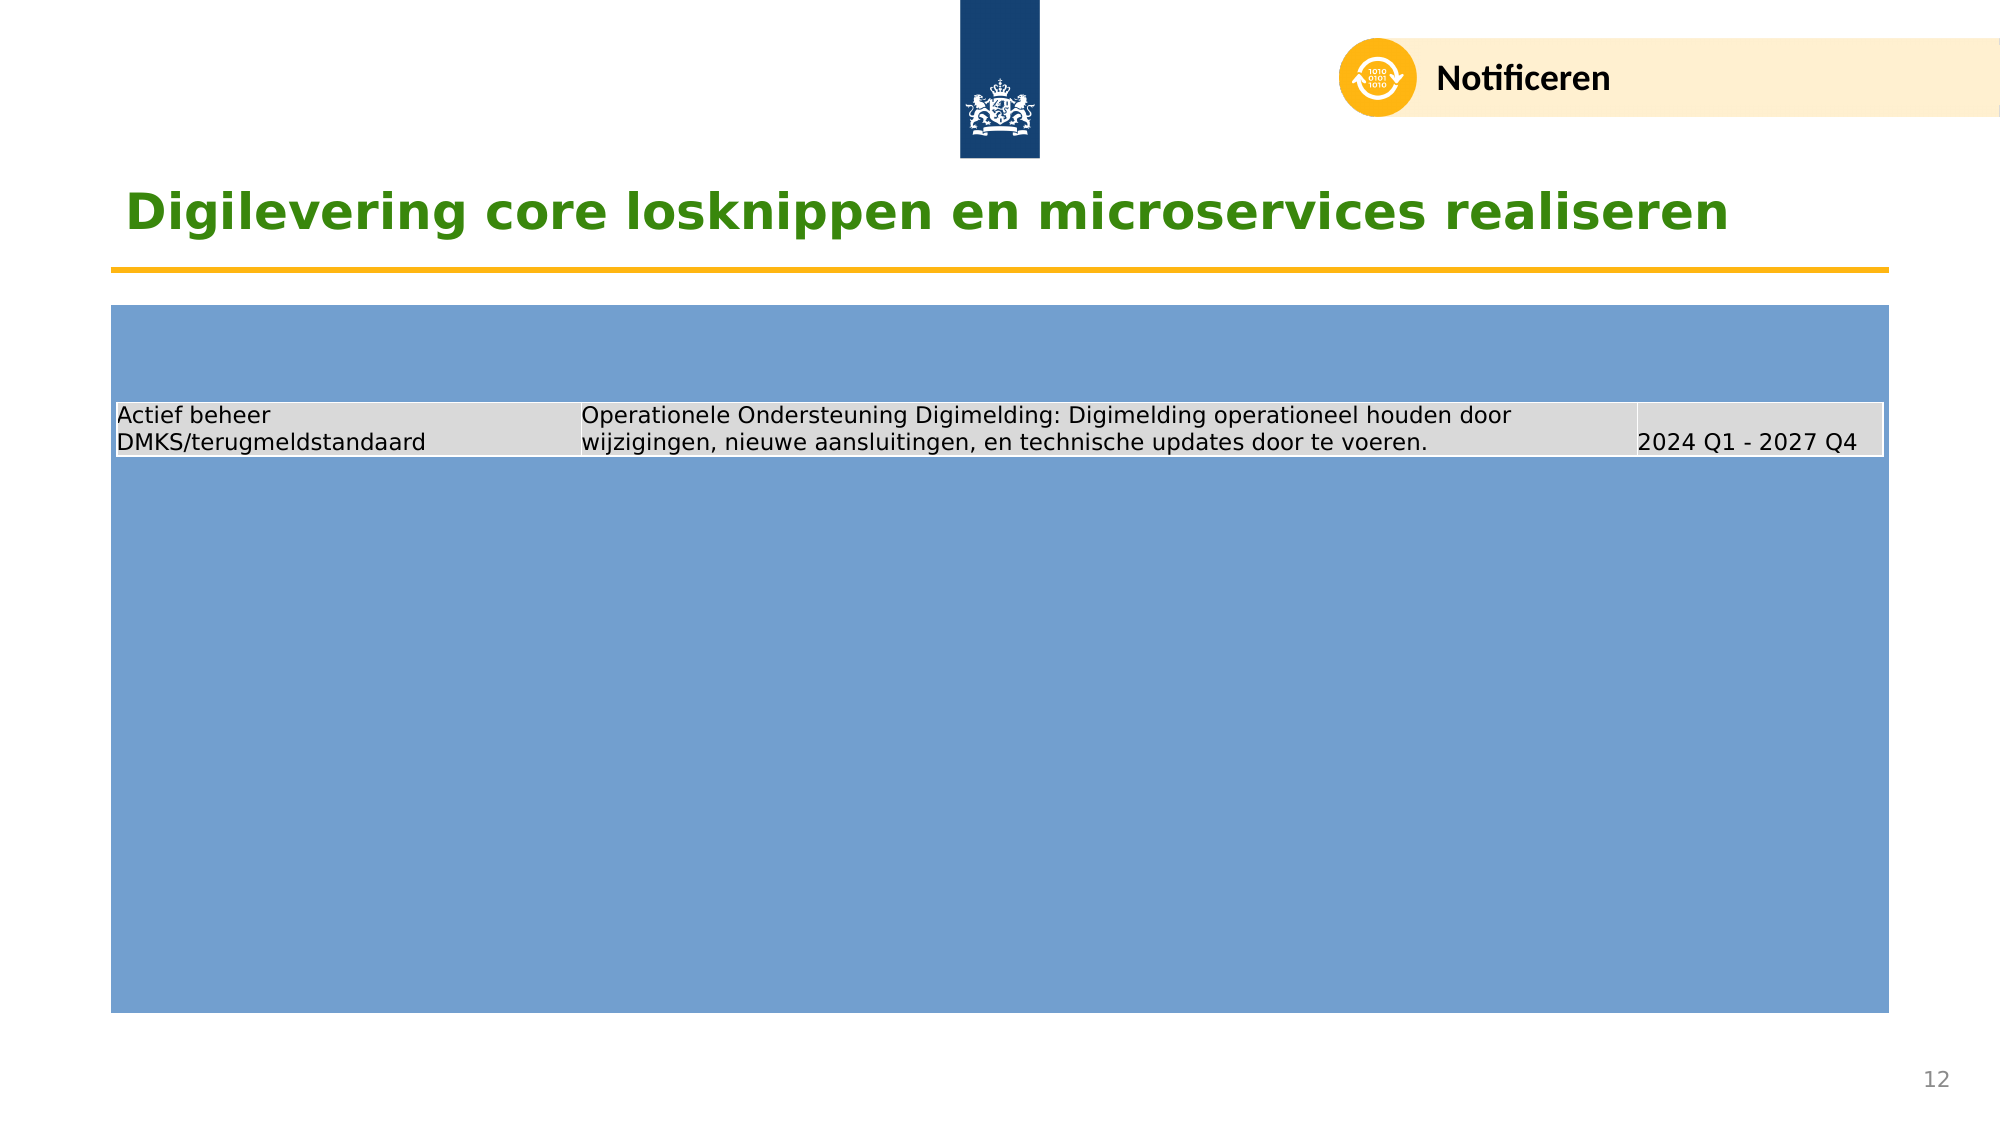

Notificeren
# Digilevering core losknippen en microservices realiseren
N.t.b.

| Actief beheer DMKS/terugmeldstandaard | Operationele Ondersteuning Digimelding: Digimelding operationeel houden door wijzigingen, nieuwe aansluitingen, en technische updates door te voeren. | 2024 Q1 - 2027 Q4 |
| --- | --- | --- |
12